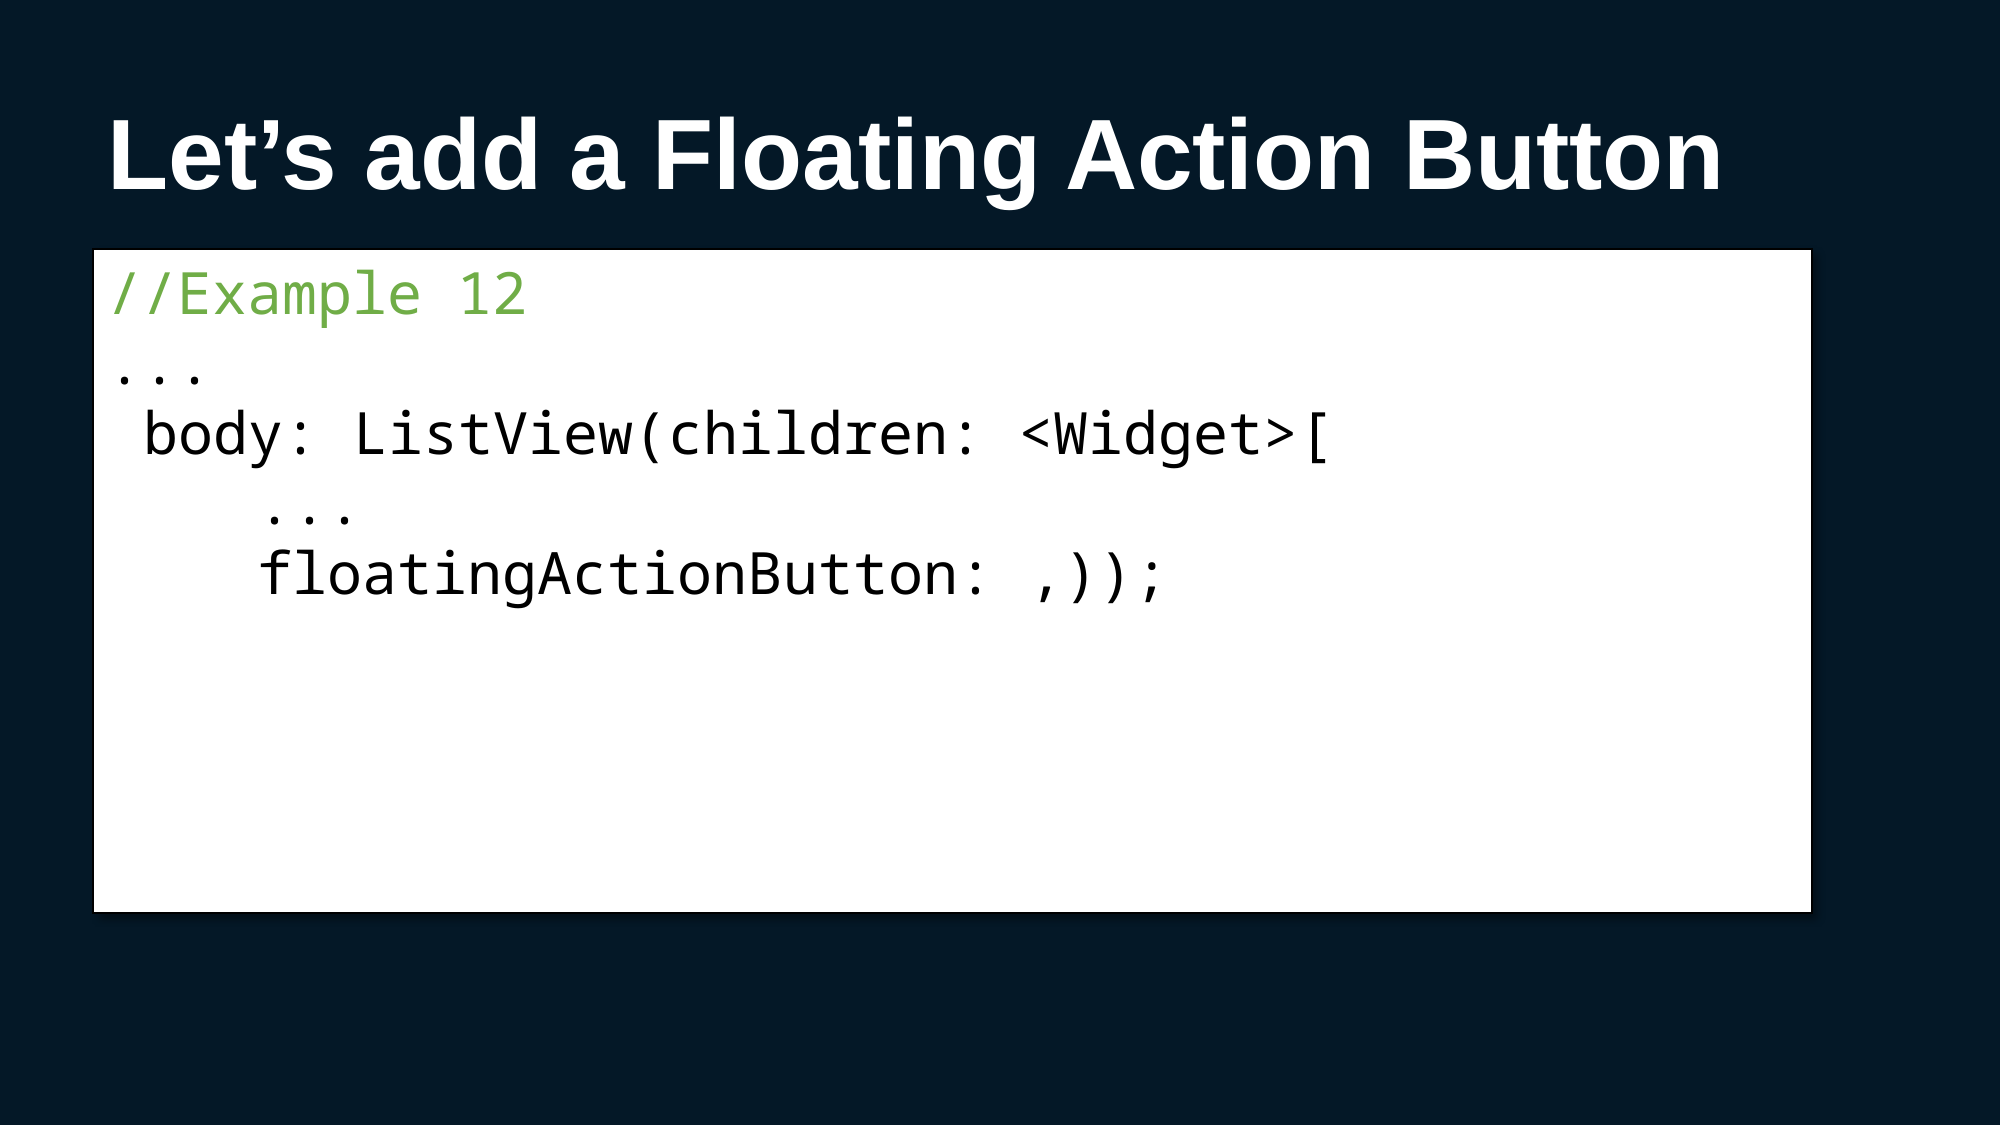

Let’s add a Floating Action Button
//Example 12
...
 body: ListView(children: <Widget>[
	...
	floatingActionButton: ,));